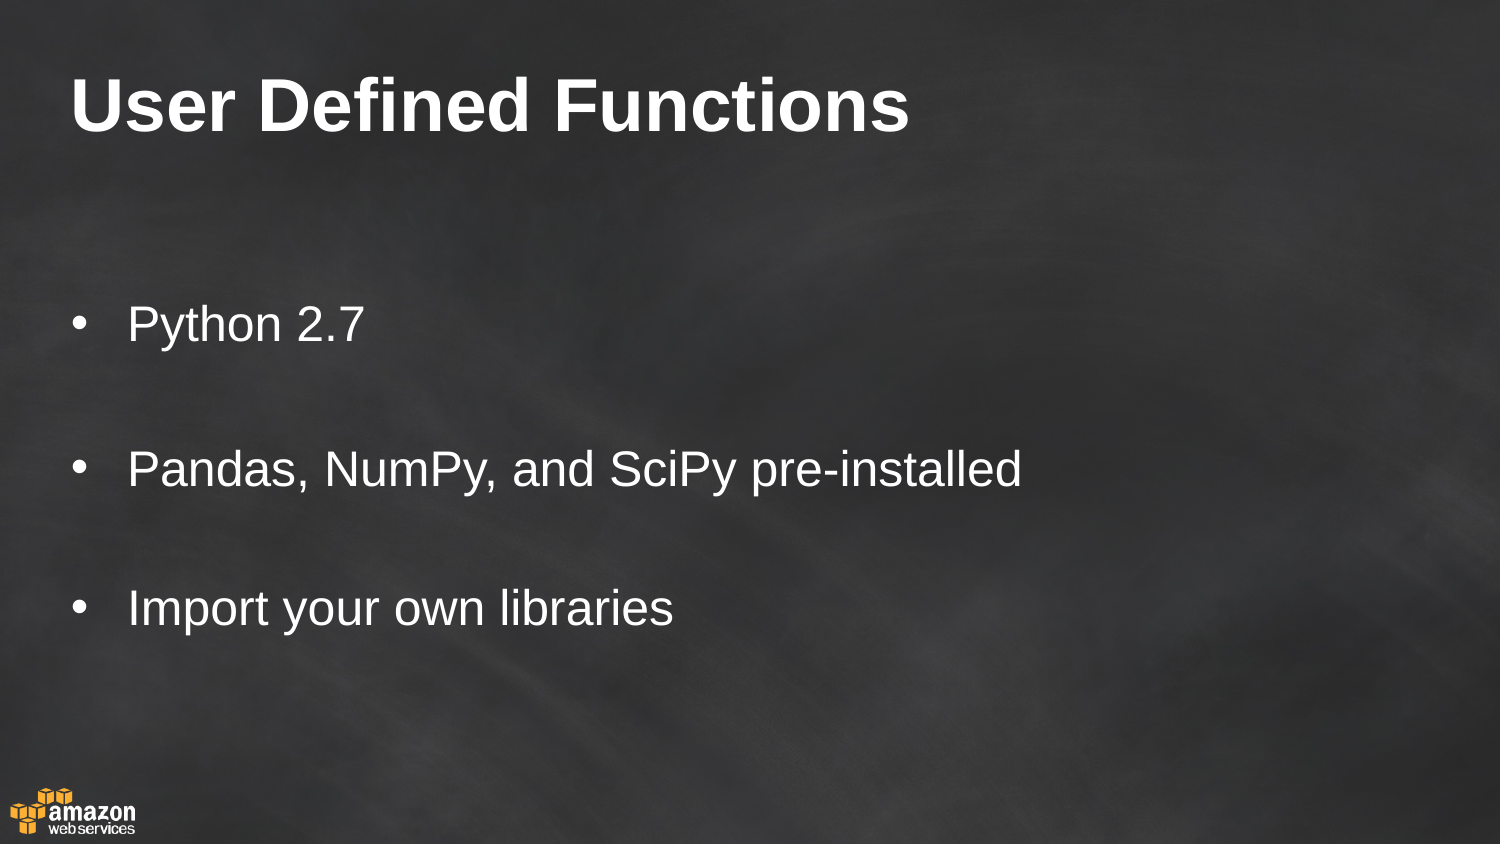

# User Defined Functions

Python 2.7

Pandas, NumPy, and SciPy pre-installed

Import your own libraries